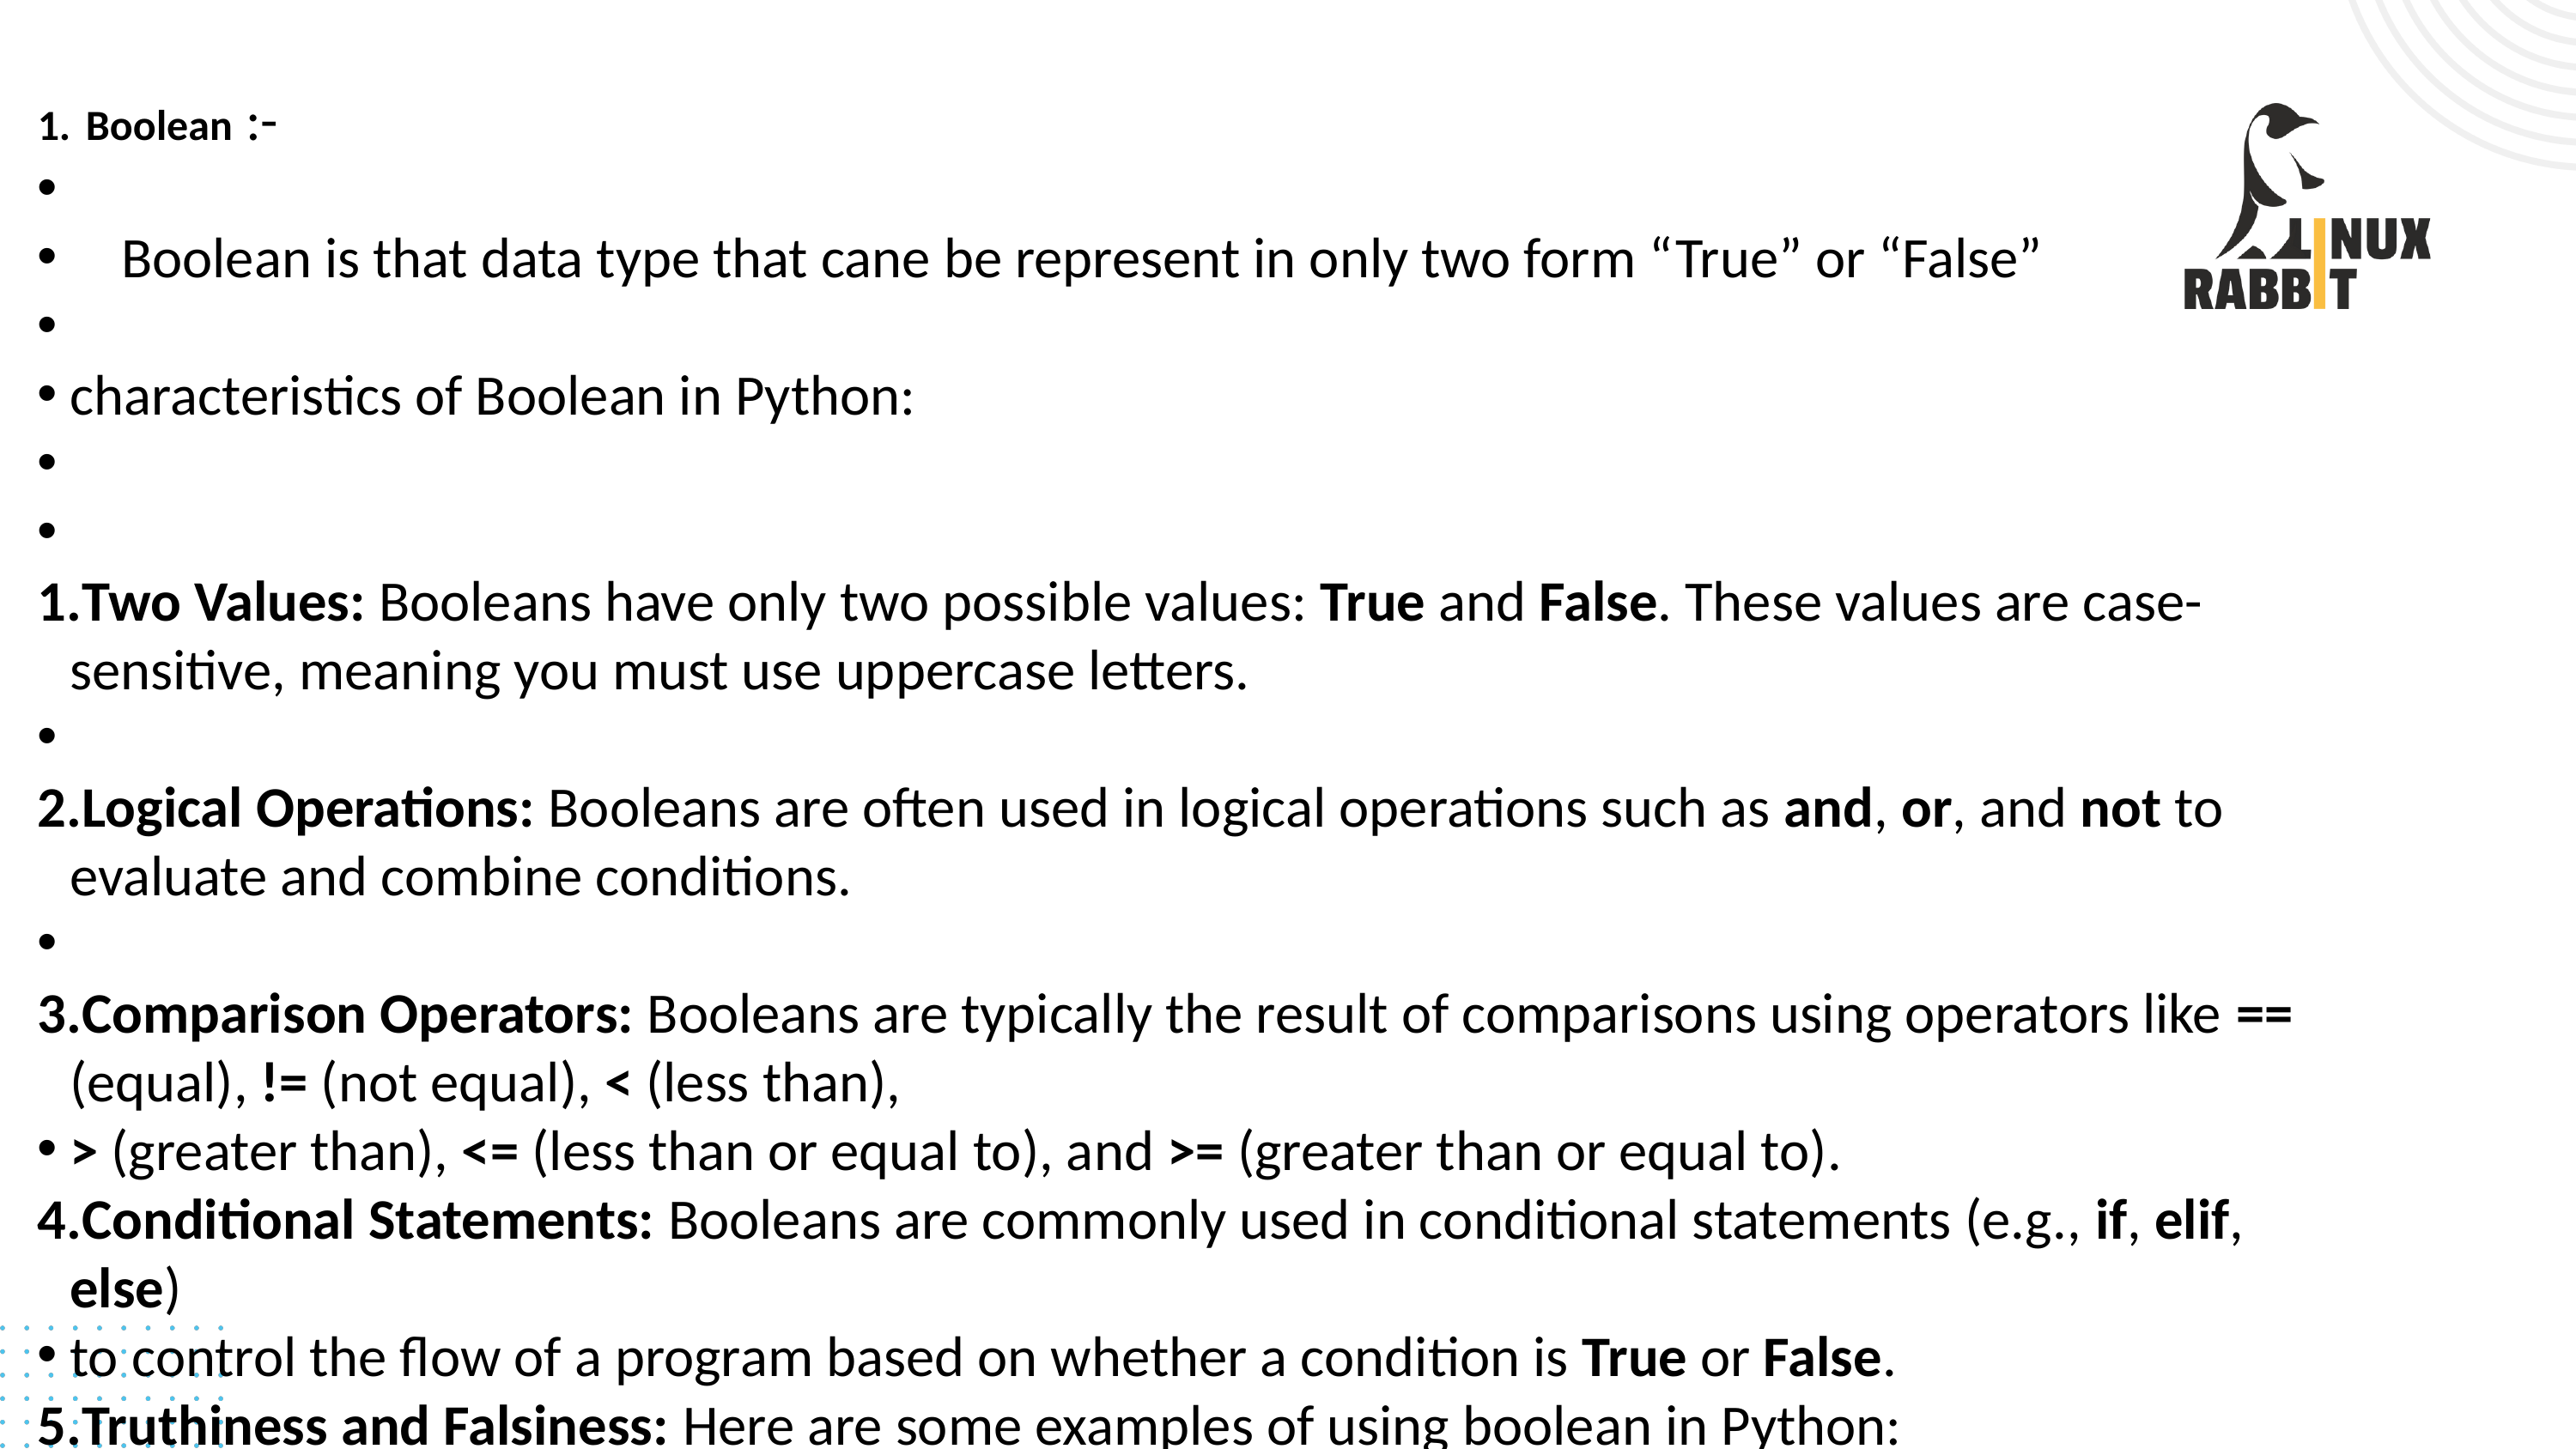

# Boolean :-

    Boolean is that data type that cane be represent in only two form “True” or “False”

characteristics of Boolean in Python:

Two Values: Booleans have only two possible values: True and False. These values are case-sensitive, meaning you must use uppercase letters.

Logical Operations: Booleans are often used in logical operations such as and, or, and not to evaluate and combine conditions.

Comparison Operators: Booleans are typically the result of comparisons using operators like == (equal), != (not equal), < (less than),
> (greater than), <= (less than or equal to), and >= (greater than or equal to).
Conditional Statements: Booleans are commonly used in conditional statements (e.g., if, elif, else)
to control the flow of a program based on whether a condition is True or False.
Truthiness and Falsiness: Here are some examples of using boolean in Python: